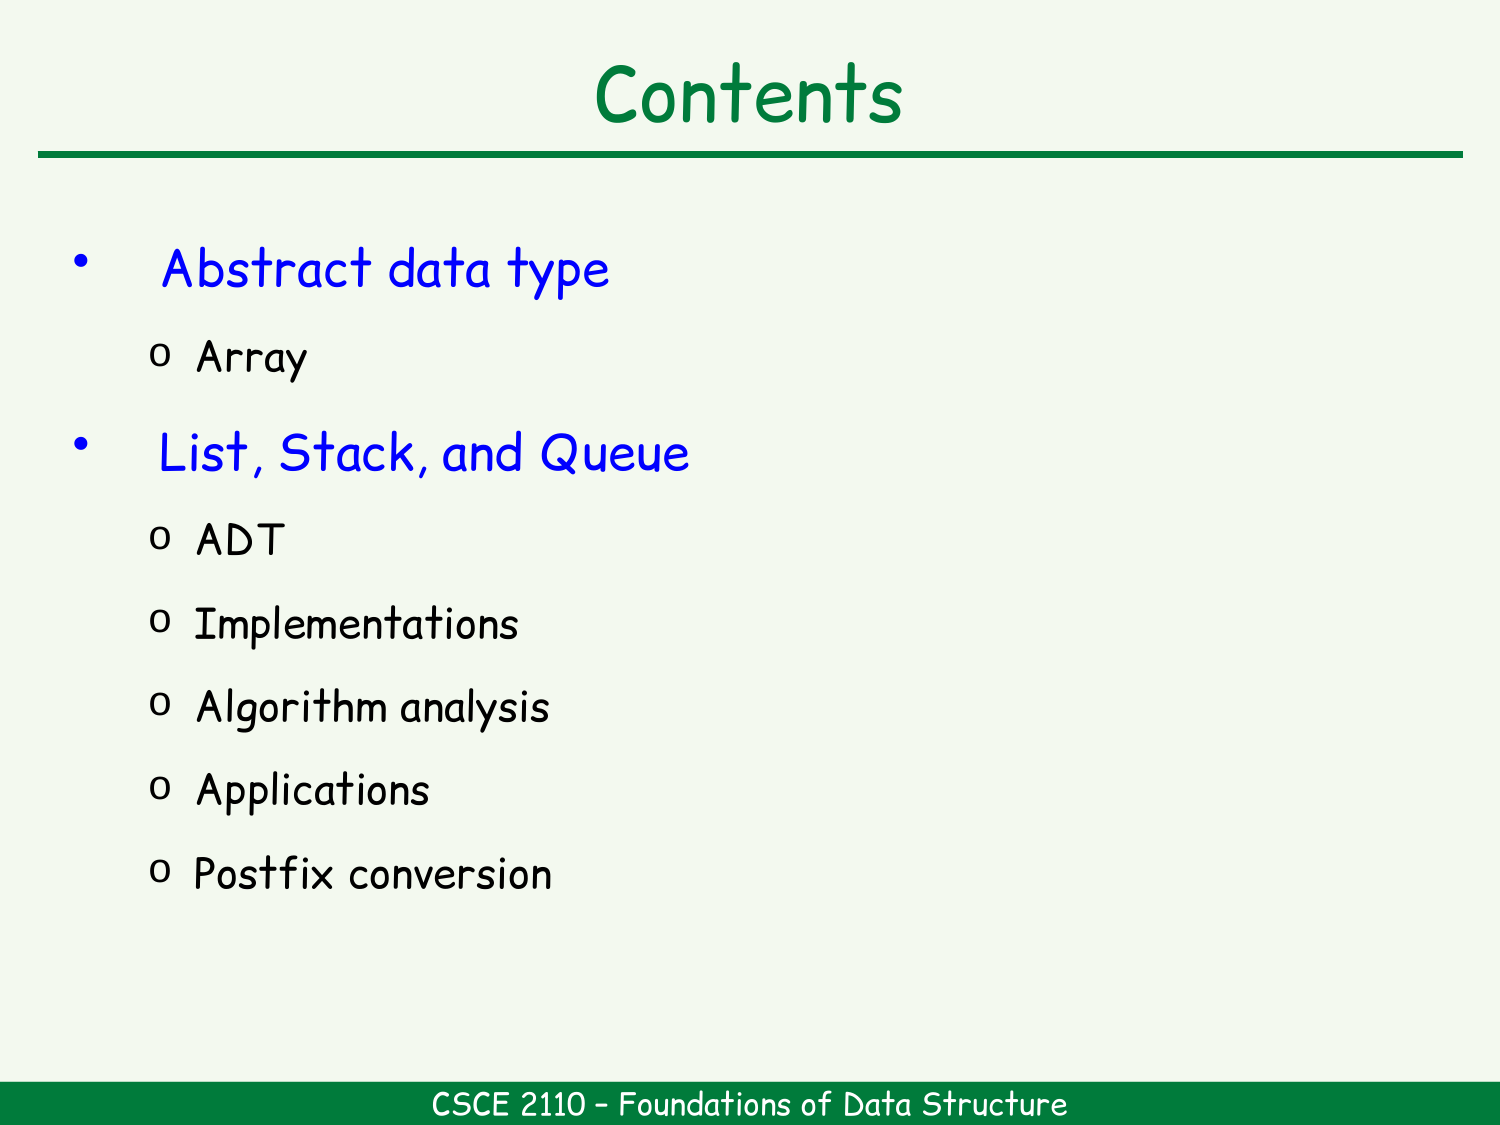

Contents
Abstract data type
Array
List, Stack, and Queue
ADT
Implementations
Algorithm analysis
Applications
Postfix conversion